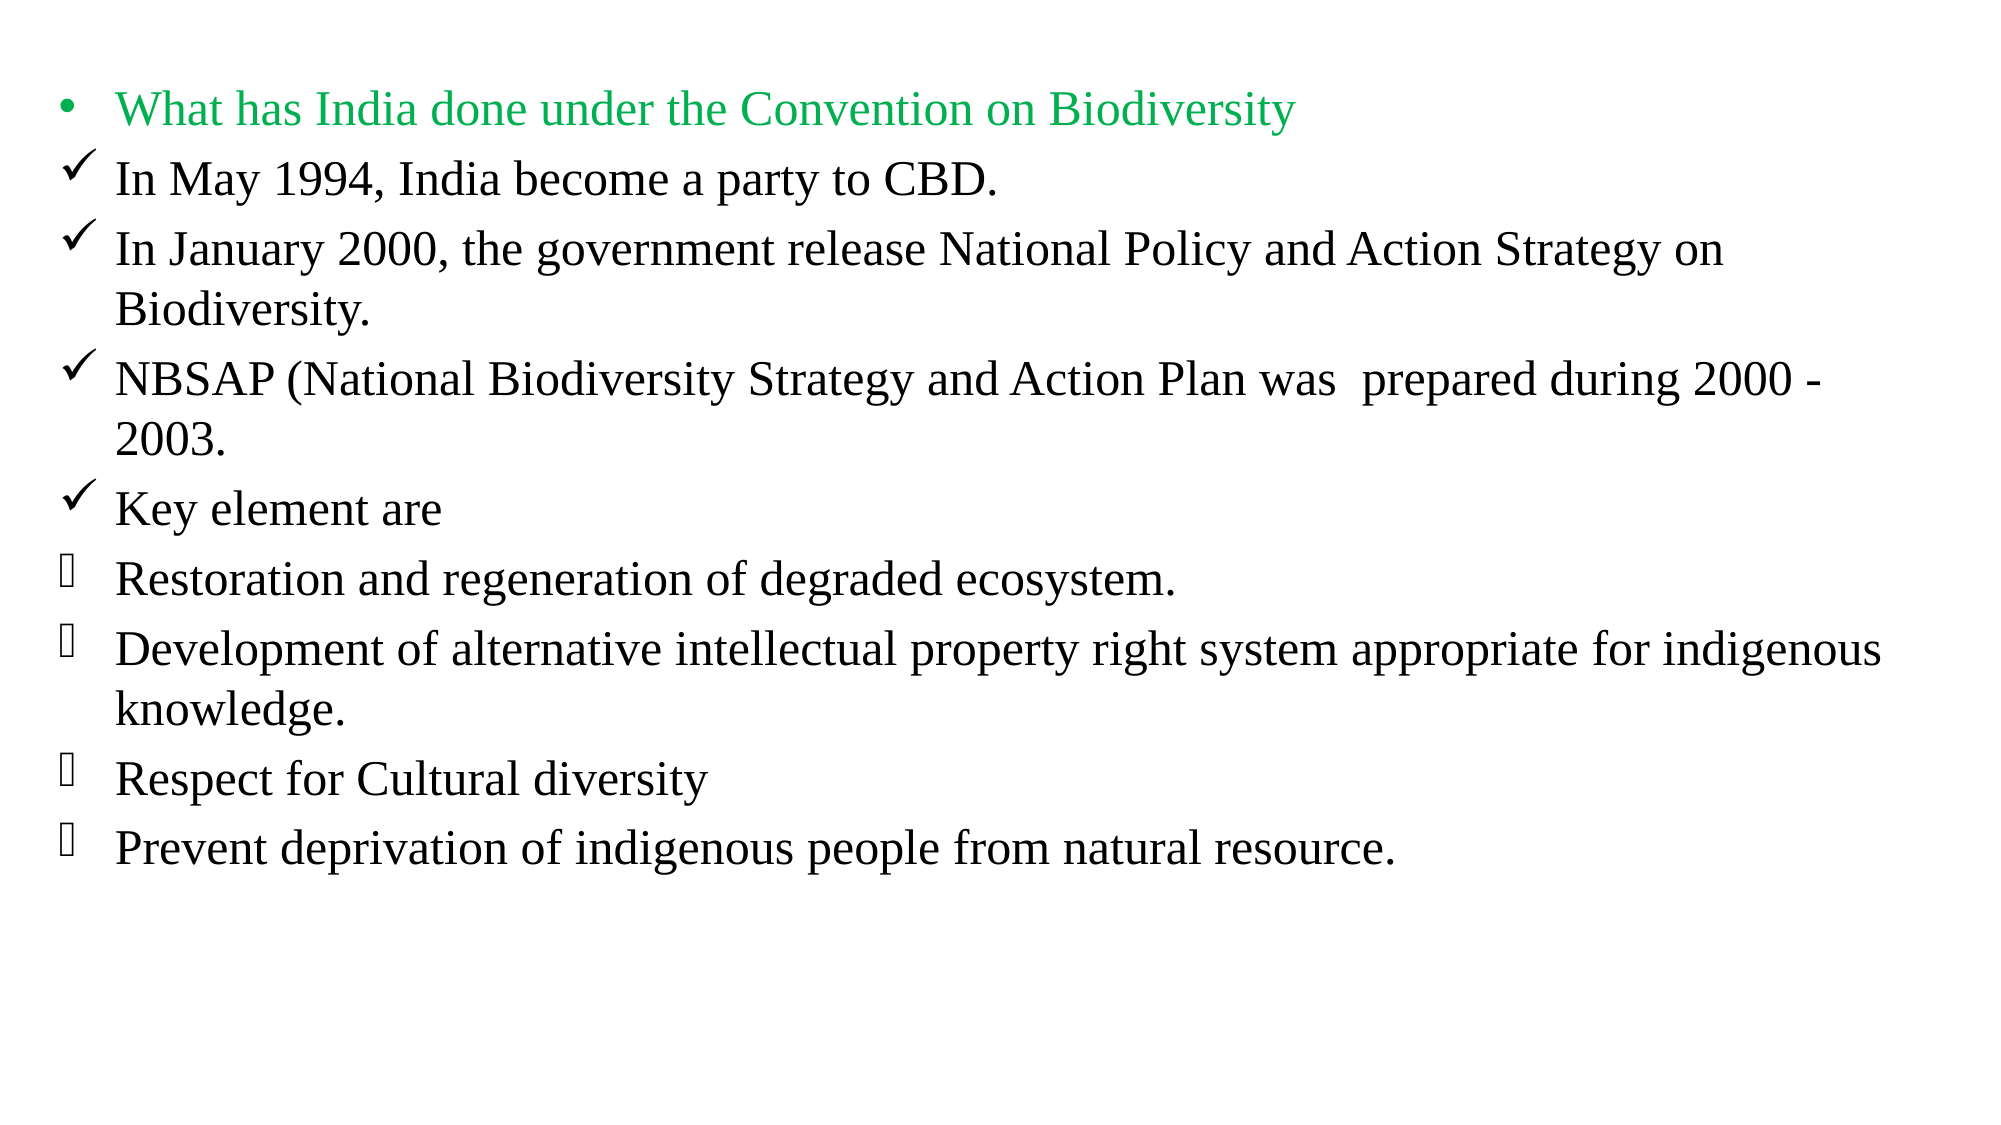

What has India done under the Convention on Biodiversity
In May 1994, India become a party to CBD.
In January 2000, the government release National Policy and Action Strategy on Biodiversity.
NBSAP (National Biodiversity Strategy and Action Plan was  prepared during 2000 -2003.
Key element are
Restoration and regeneration of degraded ecosystem.
Development of alternative intellectual property right system appropriate for indigenous knowledge.
Respect for Cultural diversity
Prevent deprivation of indigenous people from natural resource.